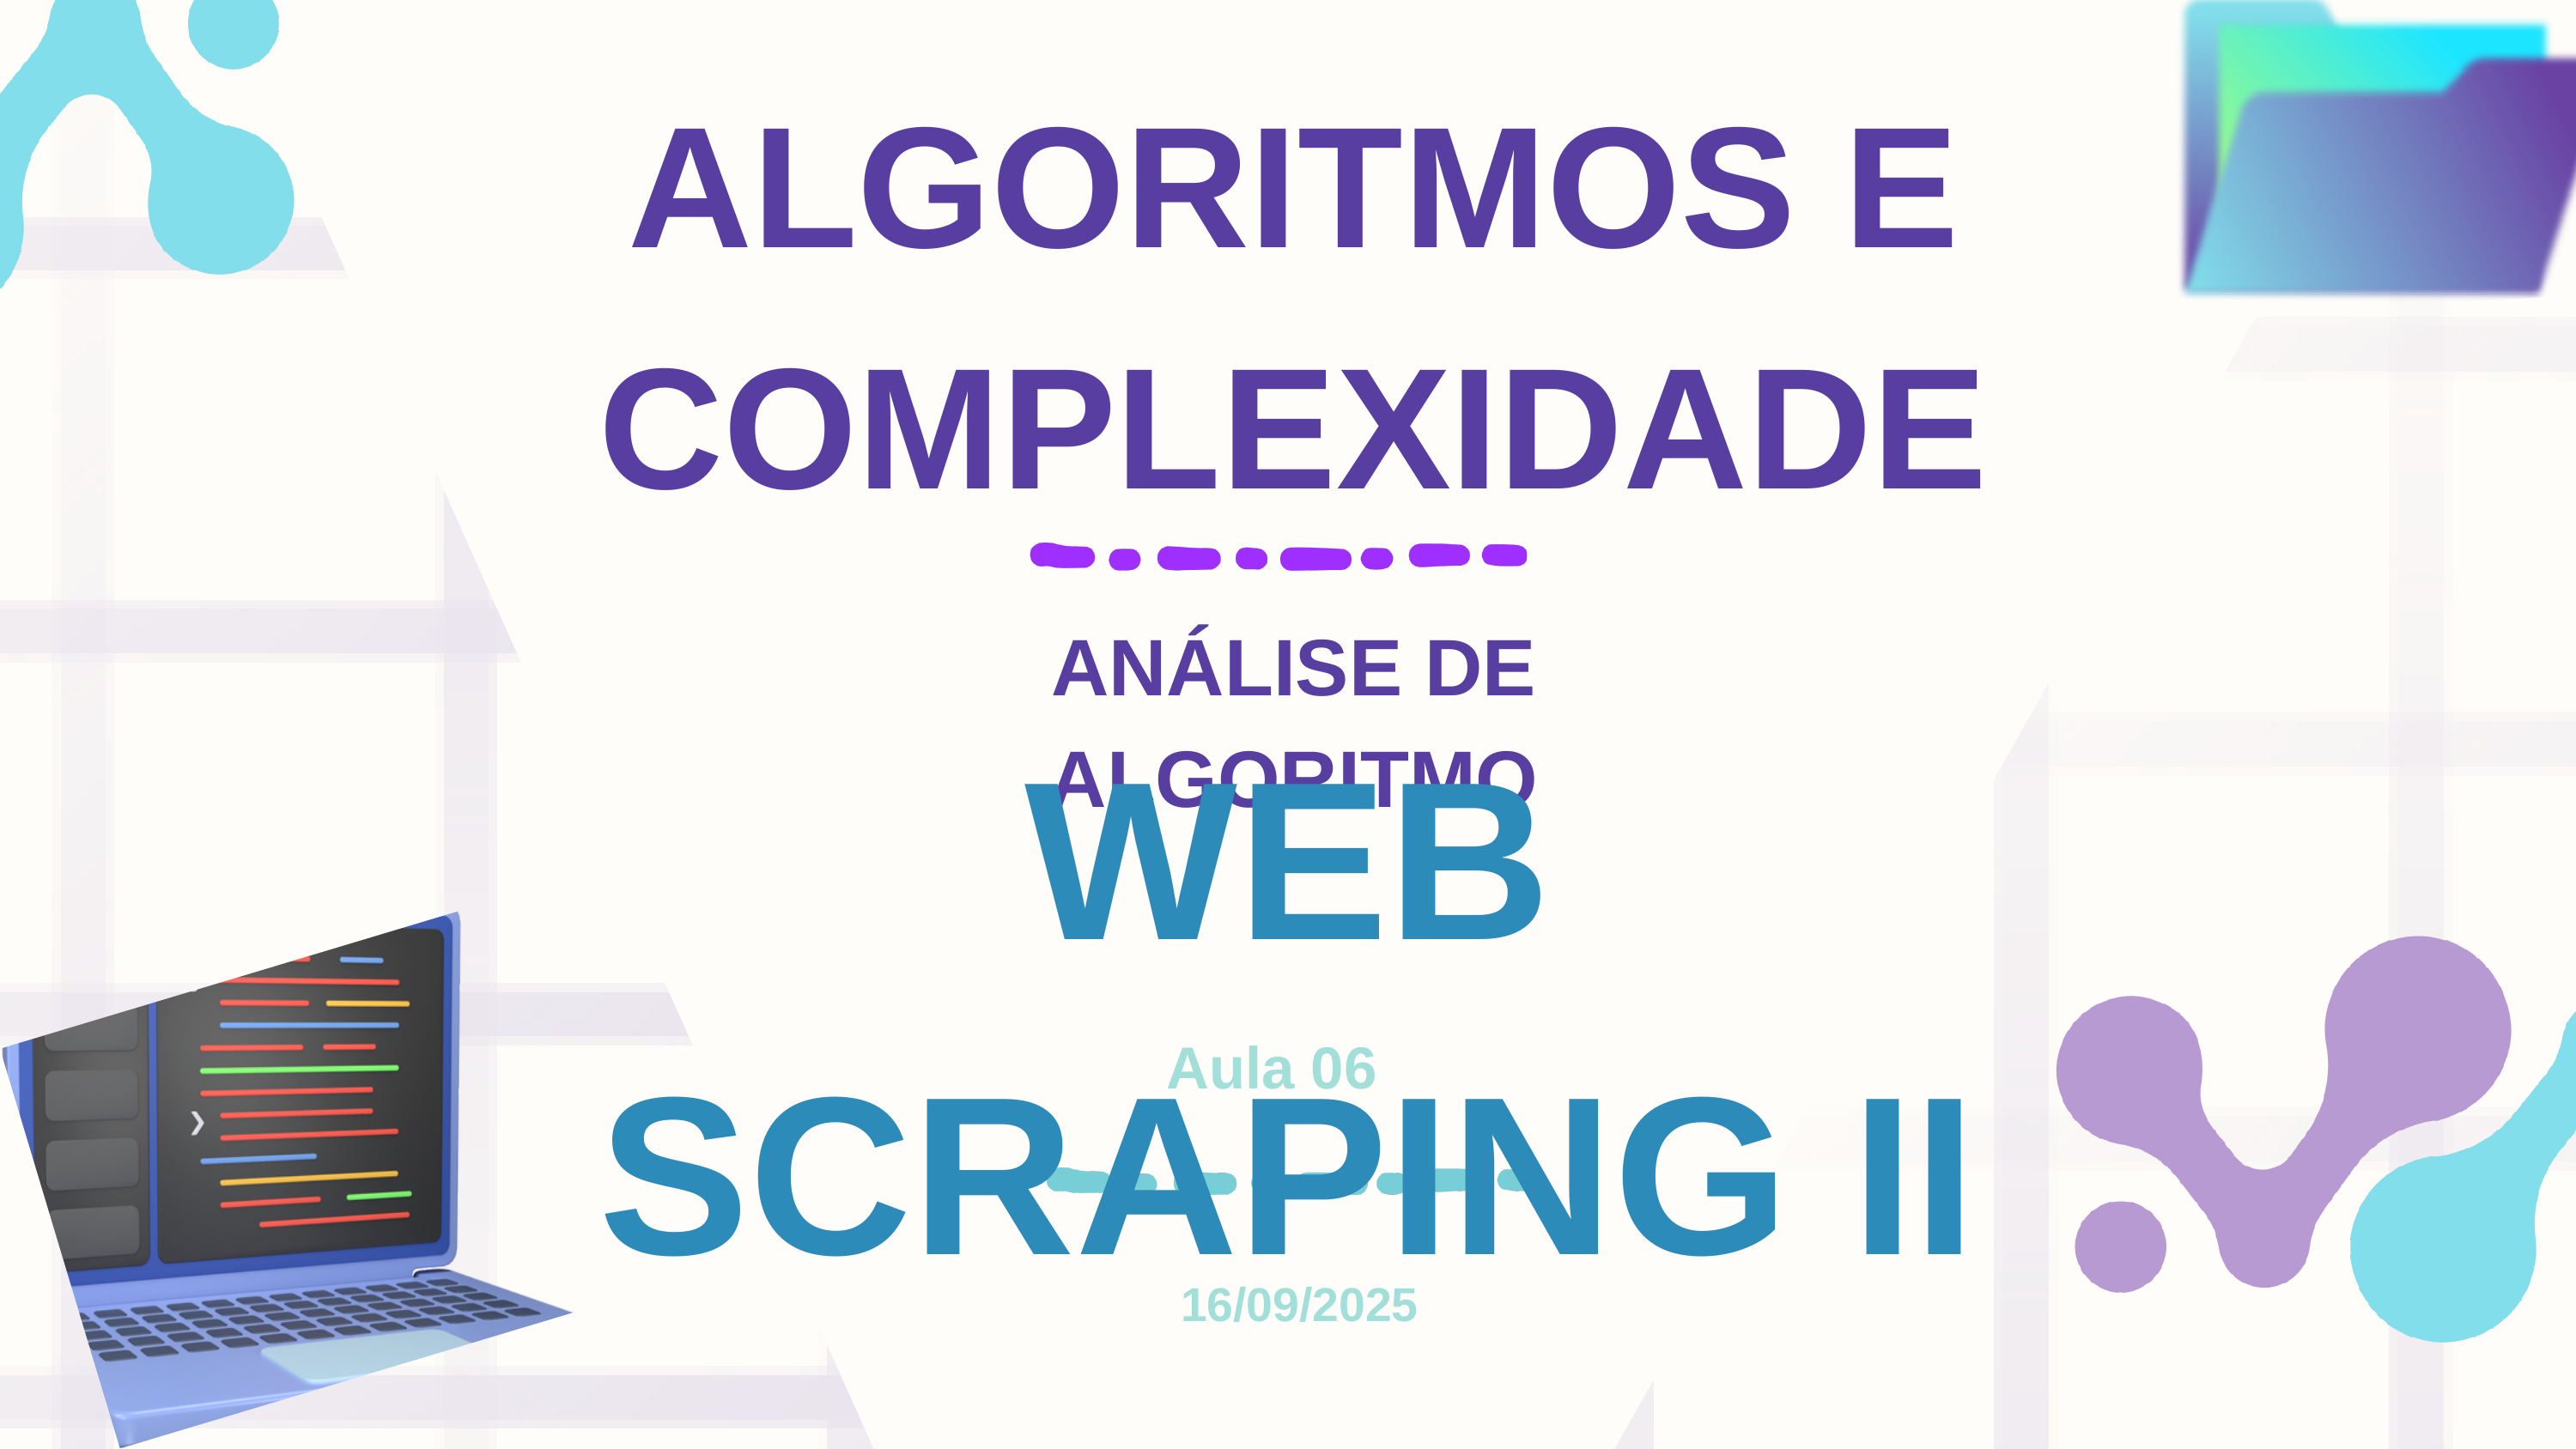

ALGORITMOS E COMPLEXIDADE

ANÁLISE DE ALGORITMO
WEB SCRAPING II

Aula 06

16/09/2025